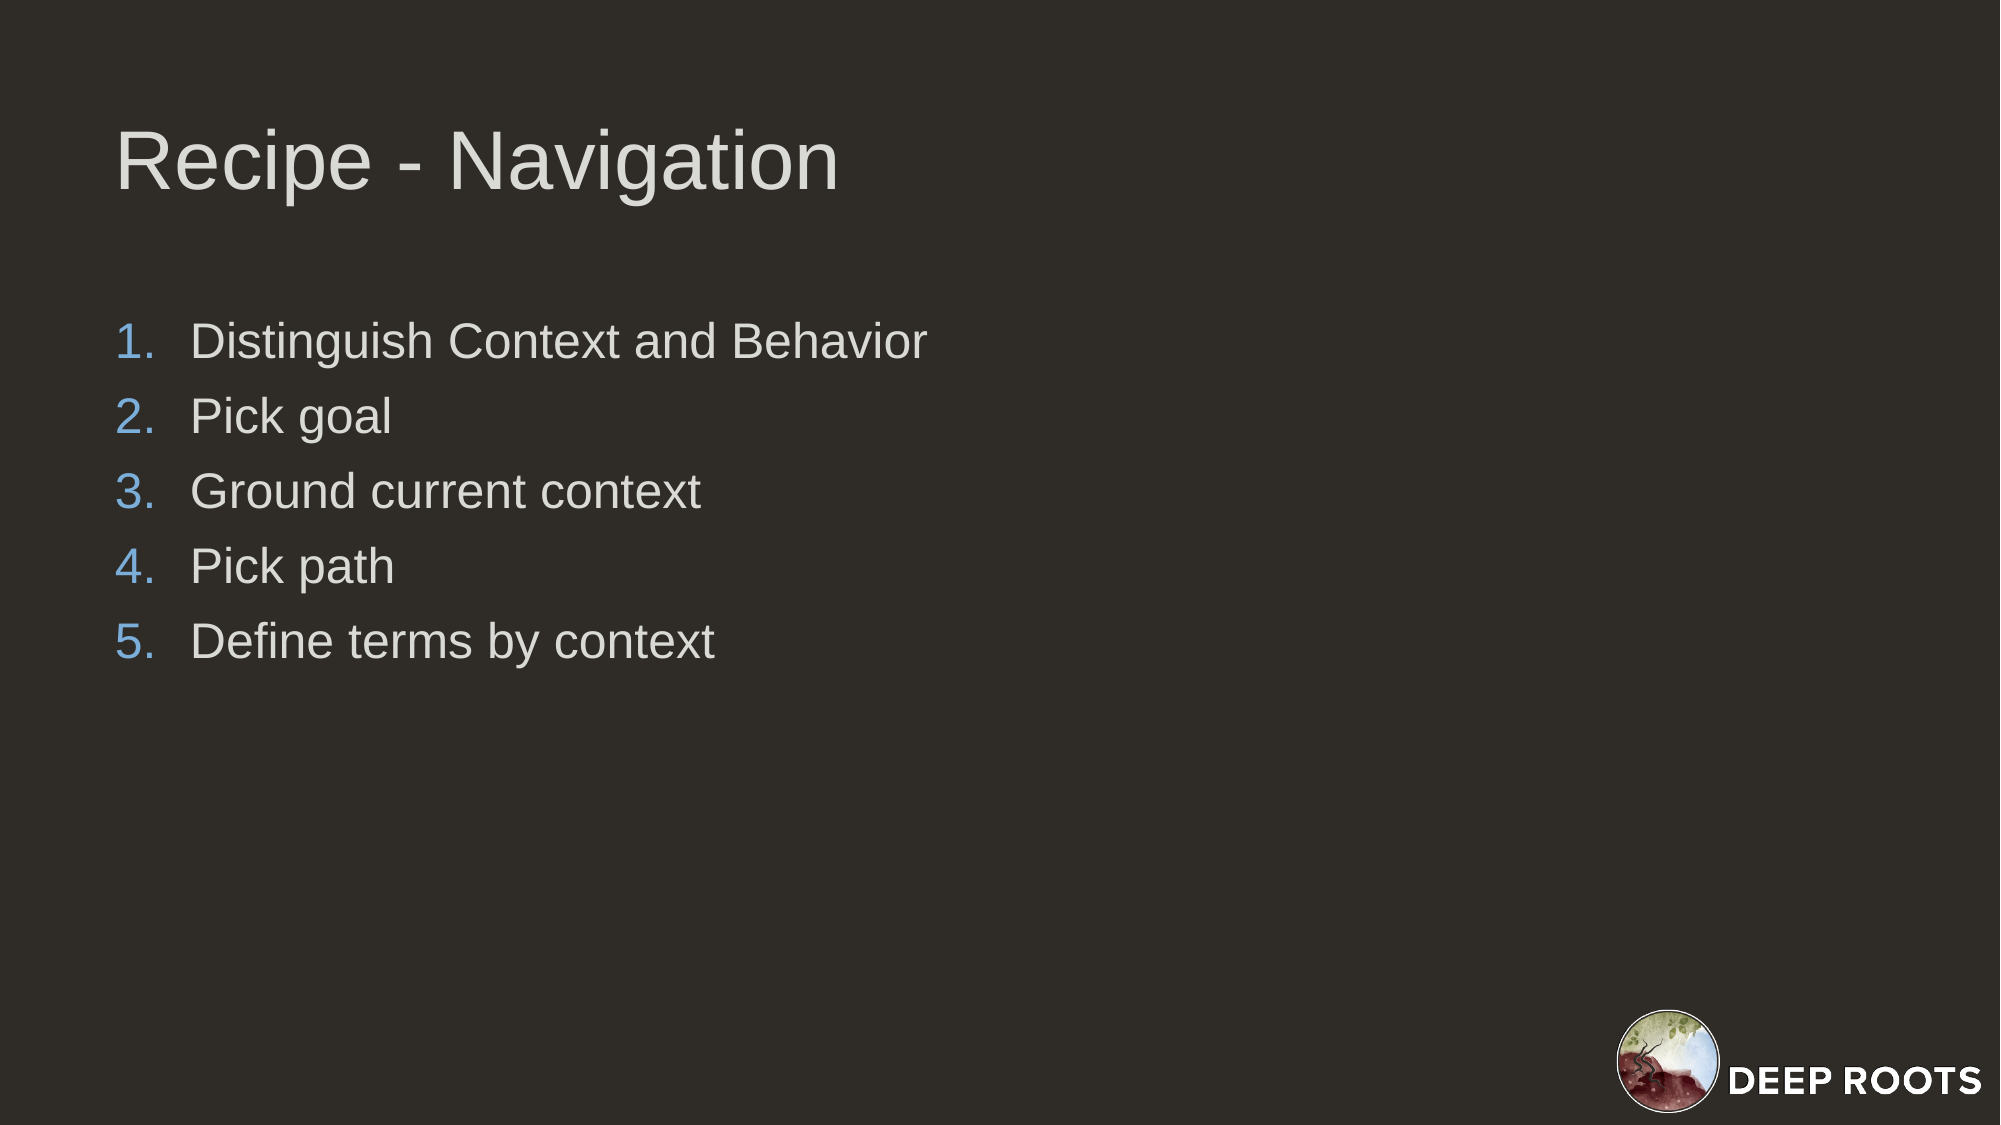

# Recipe - Navigation
Distinguish Context and Behavior
Pick goal
Ground current context
Pick path
Define terms by context